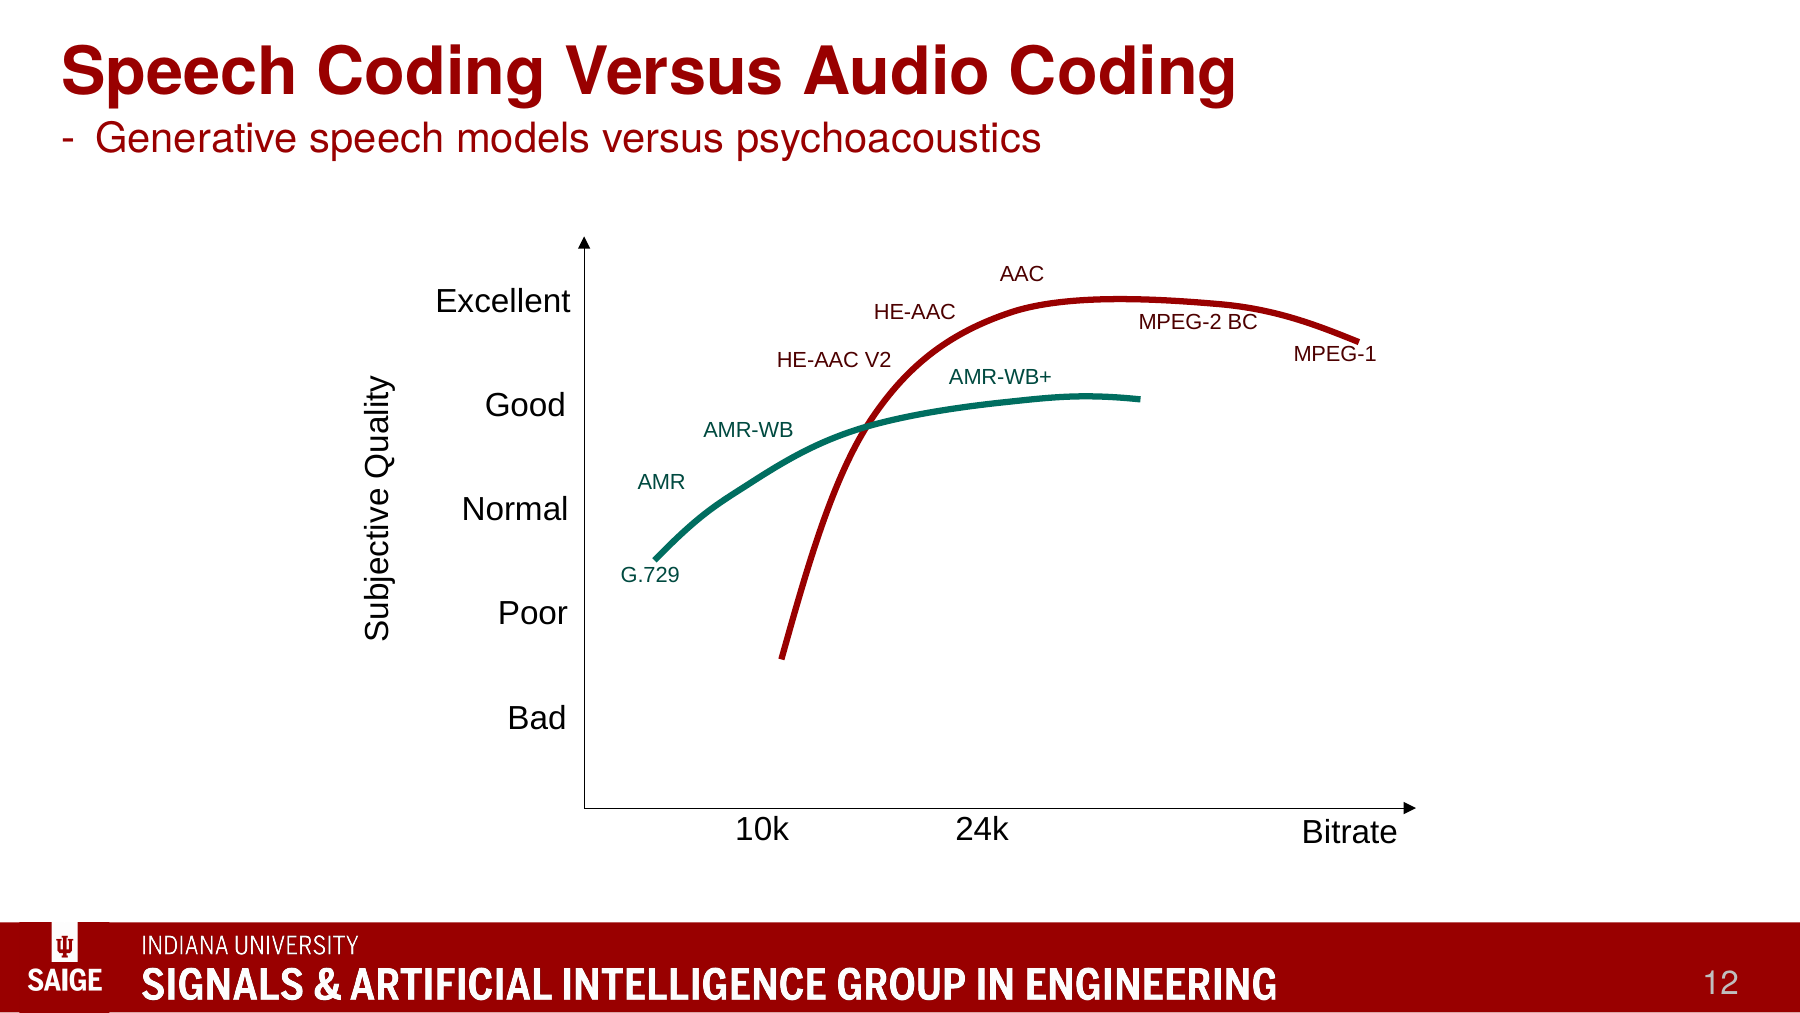

# Speech Coding Versus Audio Coding
Generative speech models versus psychoacoustics

AAC
Excellent
HE-AAC

MPEG-2 BC
MPEG-1
HE-AAC V2
AMR-WB+
Good

AMR-WB
AMR
Normal
Subjective Quality
G.729
Poor
Bad
24k
10k
Bitrate

12